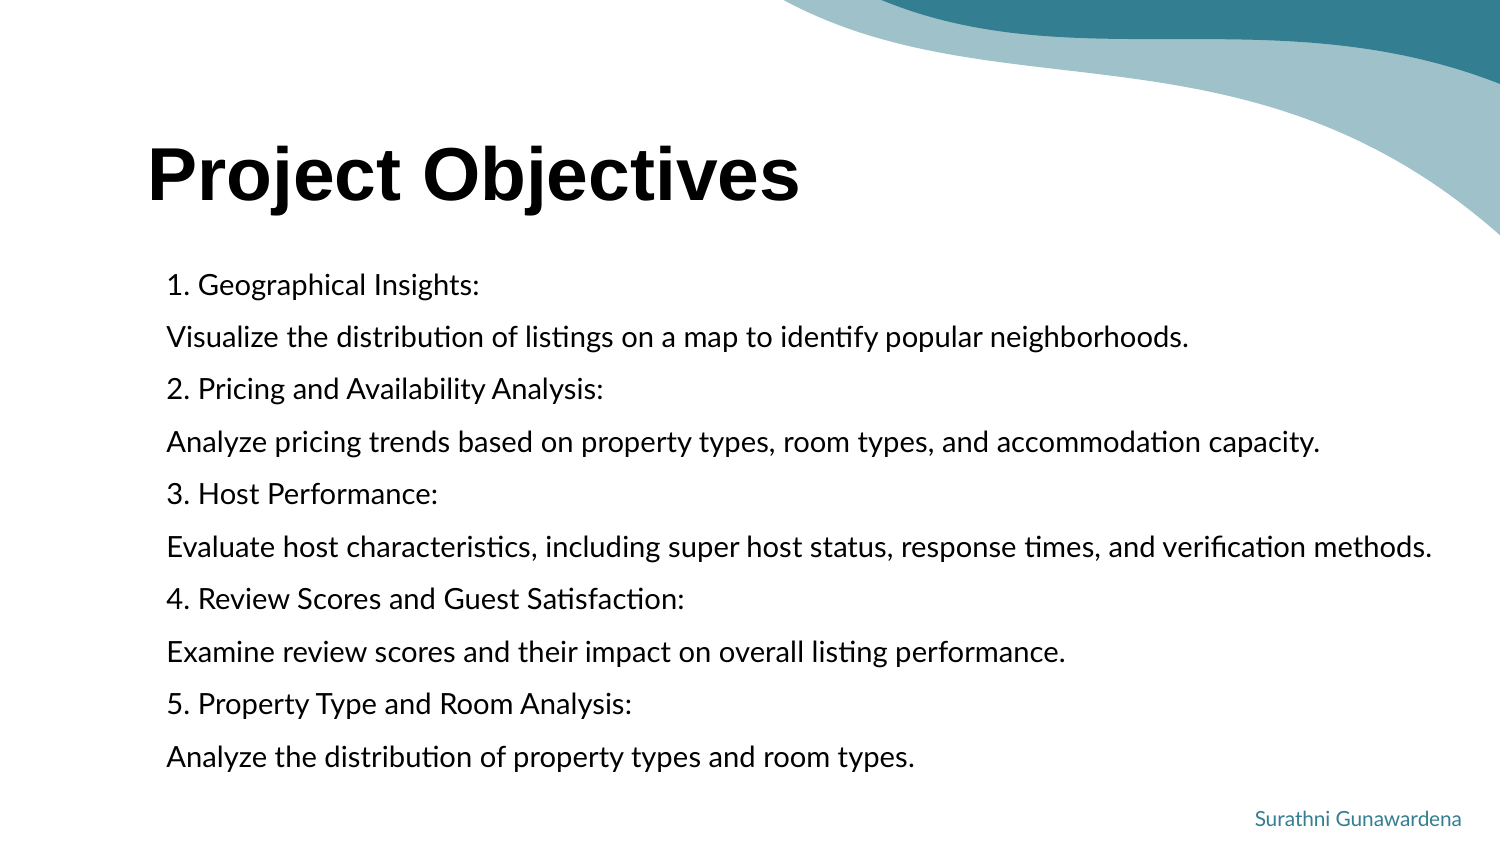

# Project Objectives
1. Geographical Insights:
Visualize the distribution of listings on a map to identify popular neighborhoods.
2. Pricing and Availability Analysis:
Analyze pricing trends based on property types, room types, and accommodation capacity.
3. Host Performance:
Evaluate host characteristics, including super host status, response times, and verification methods.
4. Review Scores and Guest Satisfaction:
Examine review scores and their impact on overall listing performance.
5. Property Type and Room Analysis:
Analyze the distribution of property types and room types.
Surathni Gunawardena